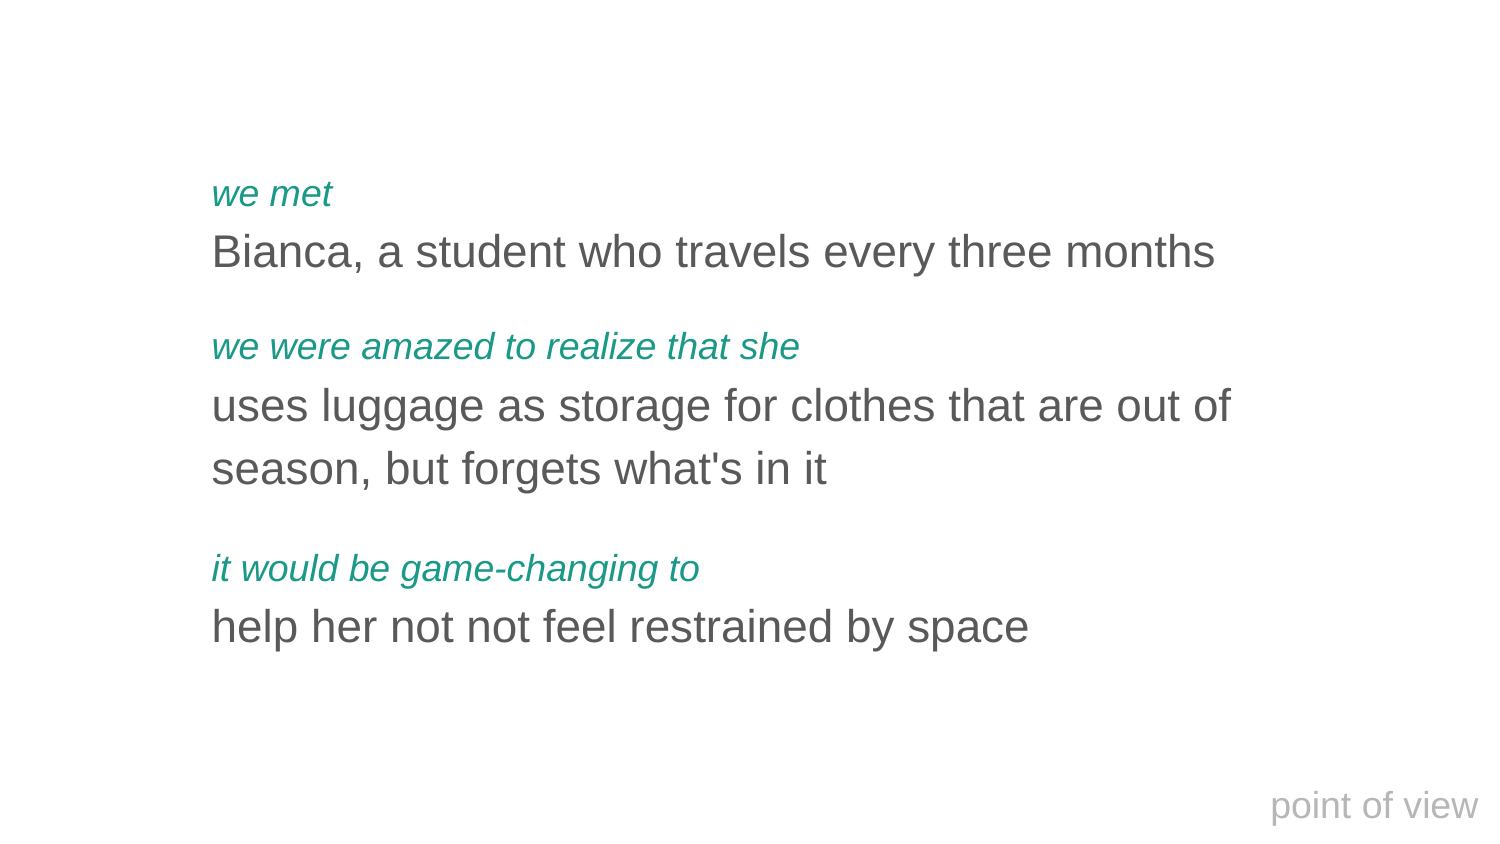

we met
Bianca, a student who travels every three months

we were amazed to realize that she
uses luggage as storage for clothes that are out of season, but forgets what's in it

it would be game-changing to
help her not not feel restrained by space
# point of view